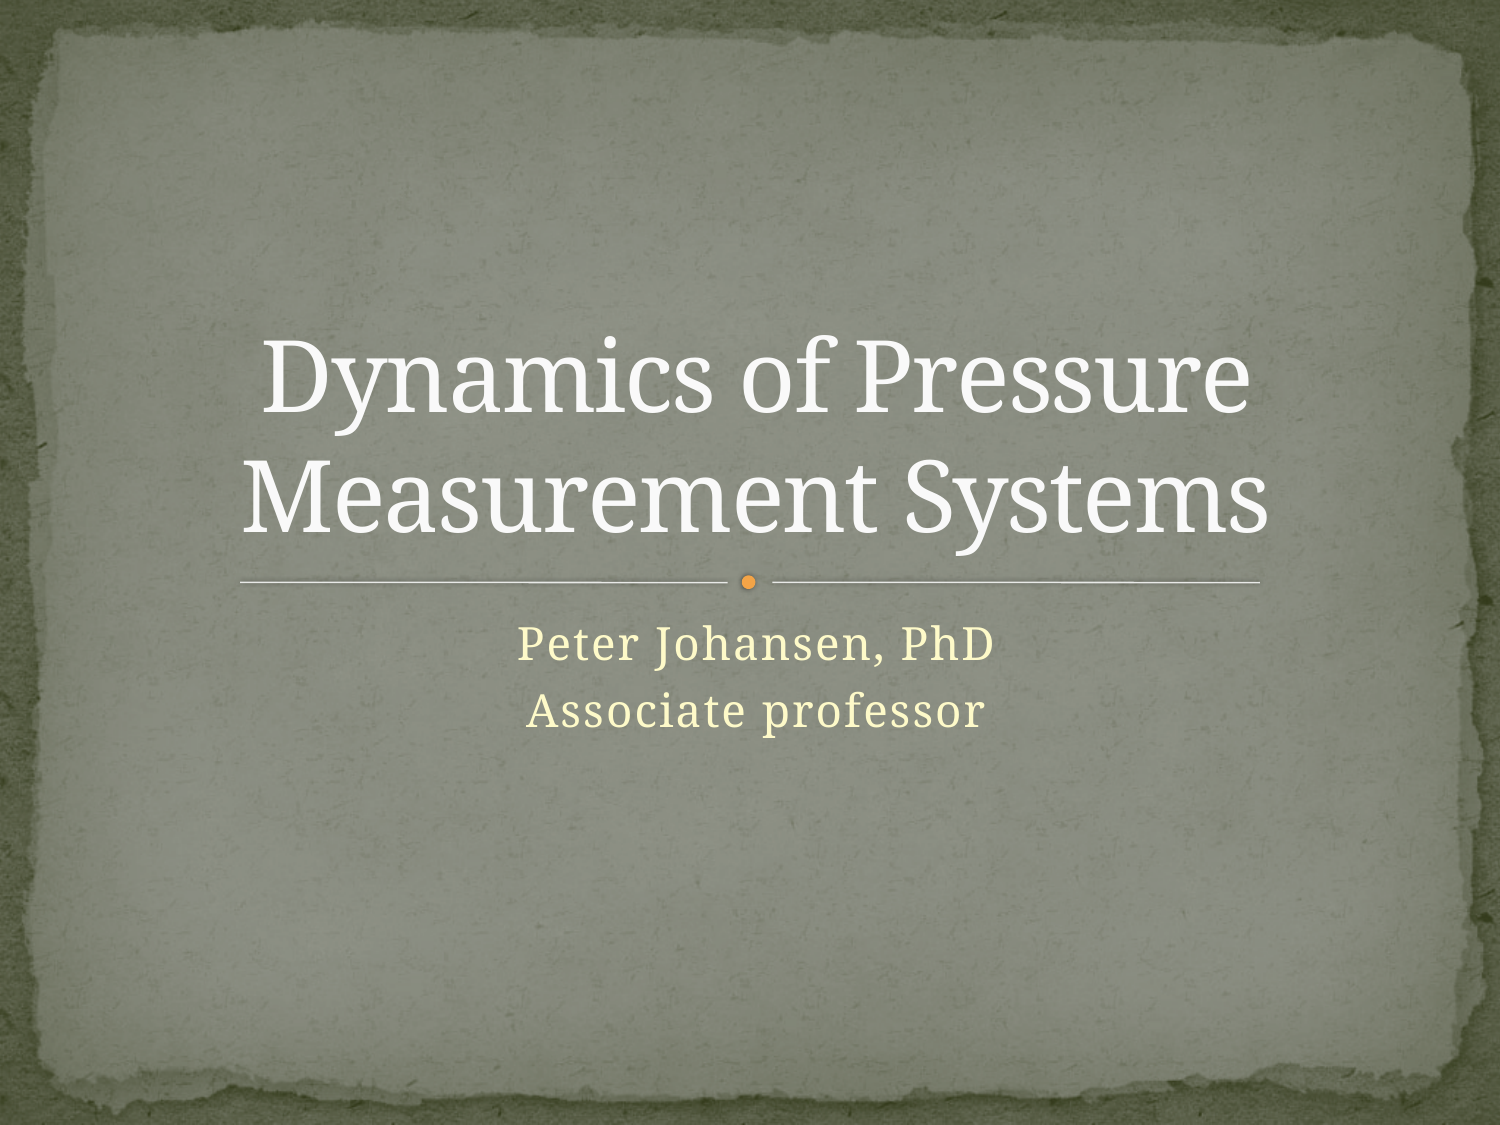

# Dynamics of Pressure Measurement Systems
Peter Johansen, PhD
Associate professor